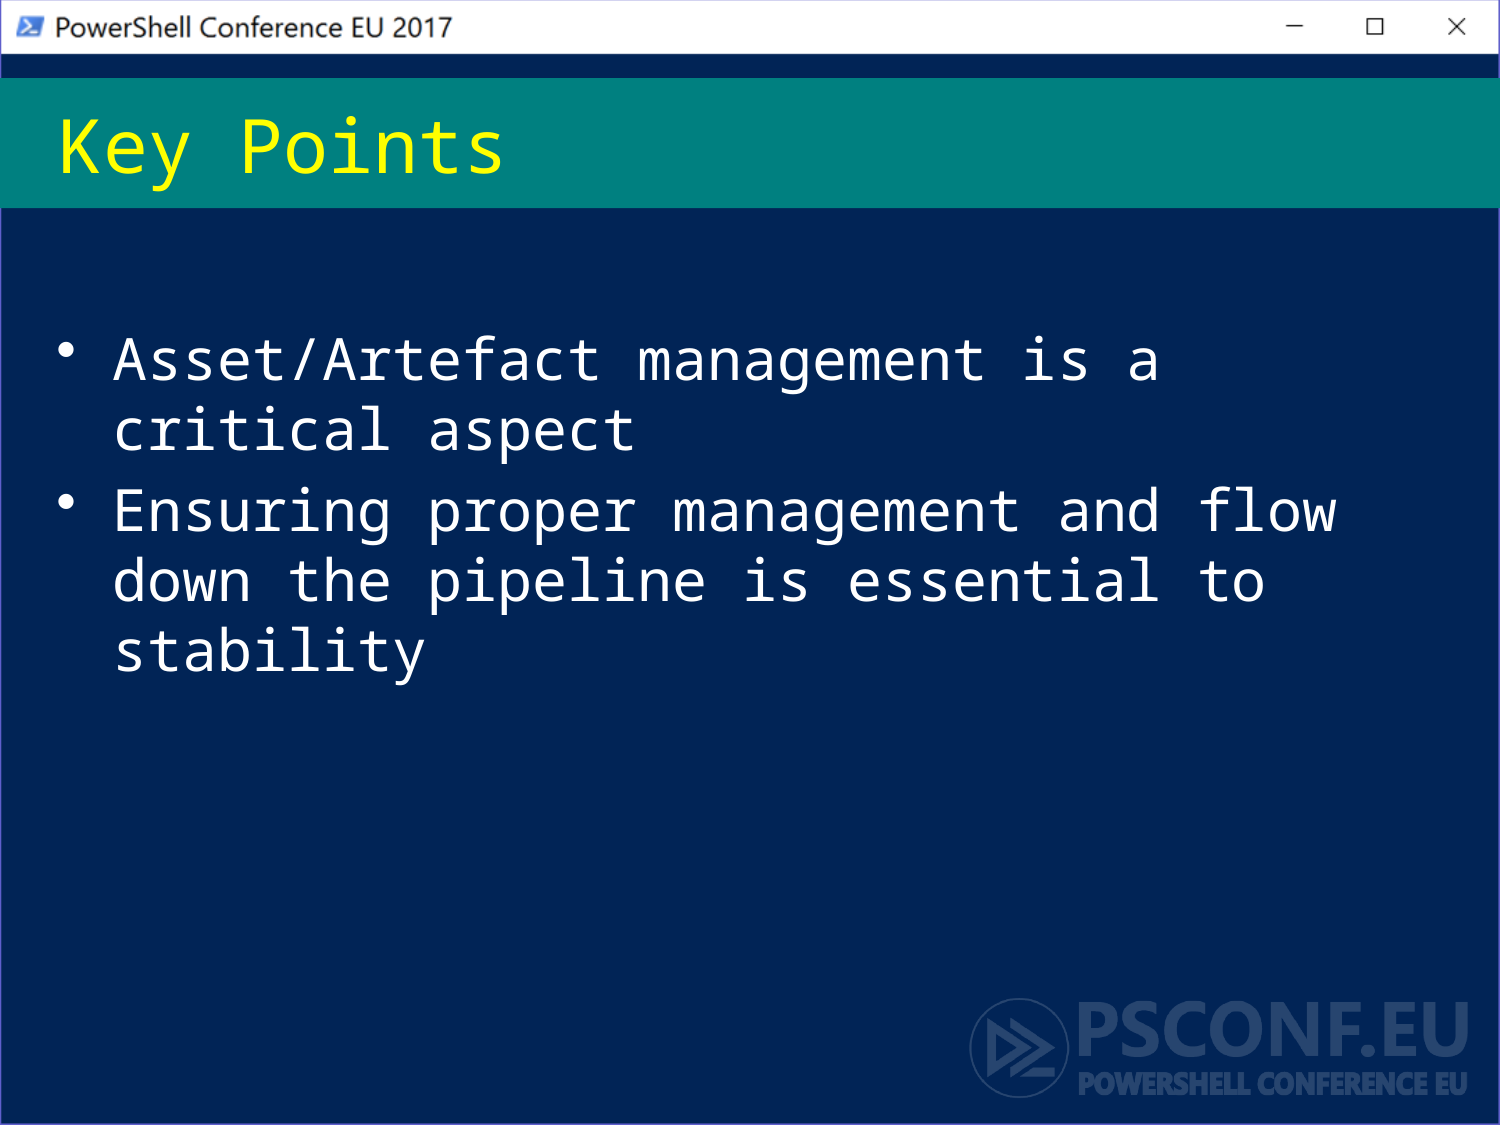

# Key Points
Asset/Artefact management is a critical aspect
Ensuring proper management and flow down the pipeline is essential to stability